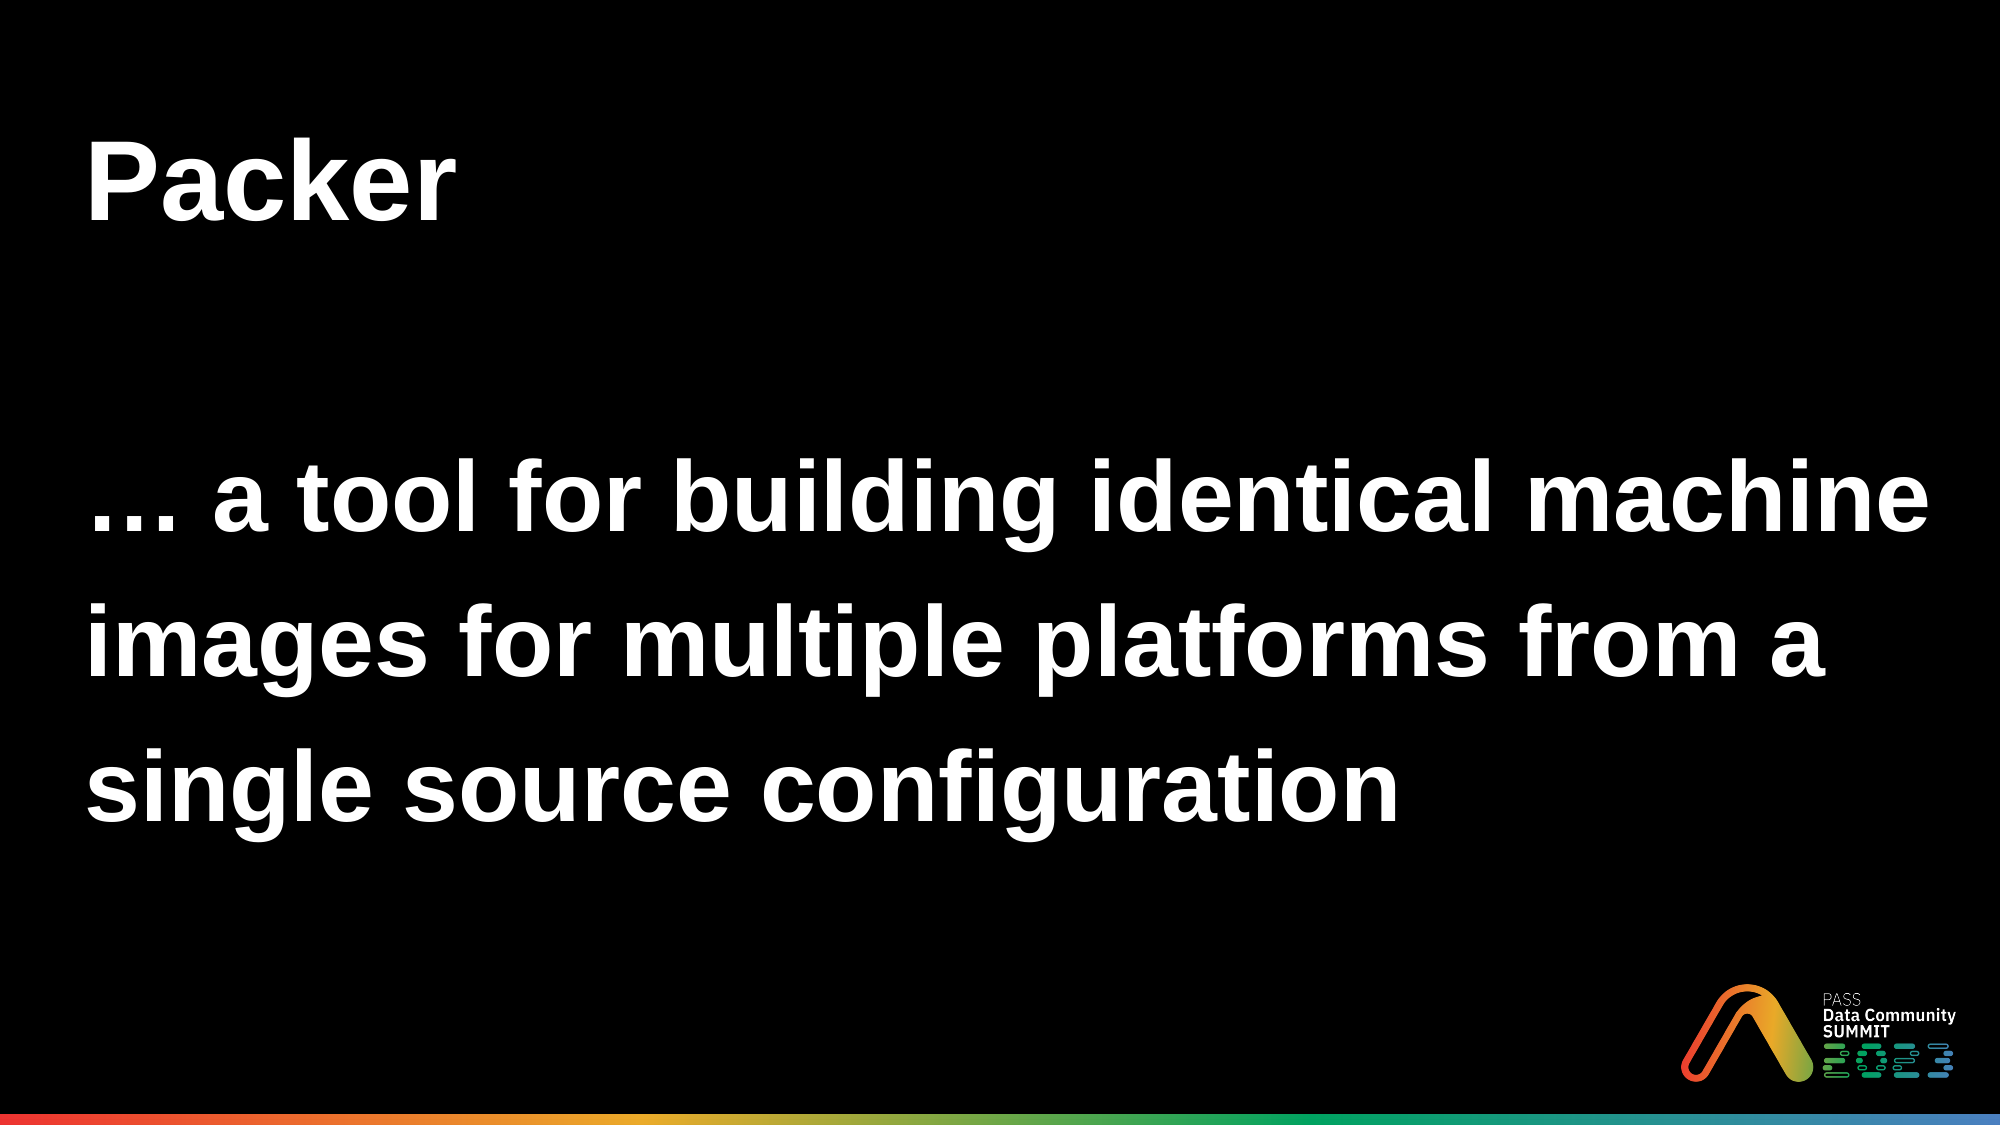

# Packer … a tool for building identical machine images for multiple platforms from a single source configuration